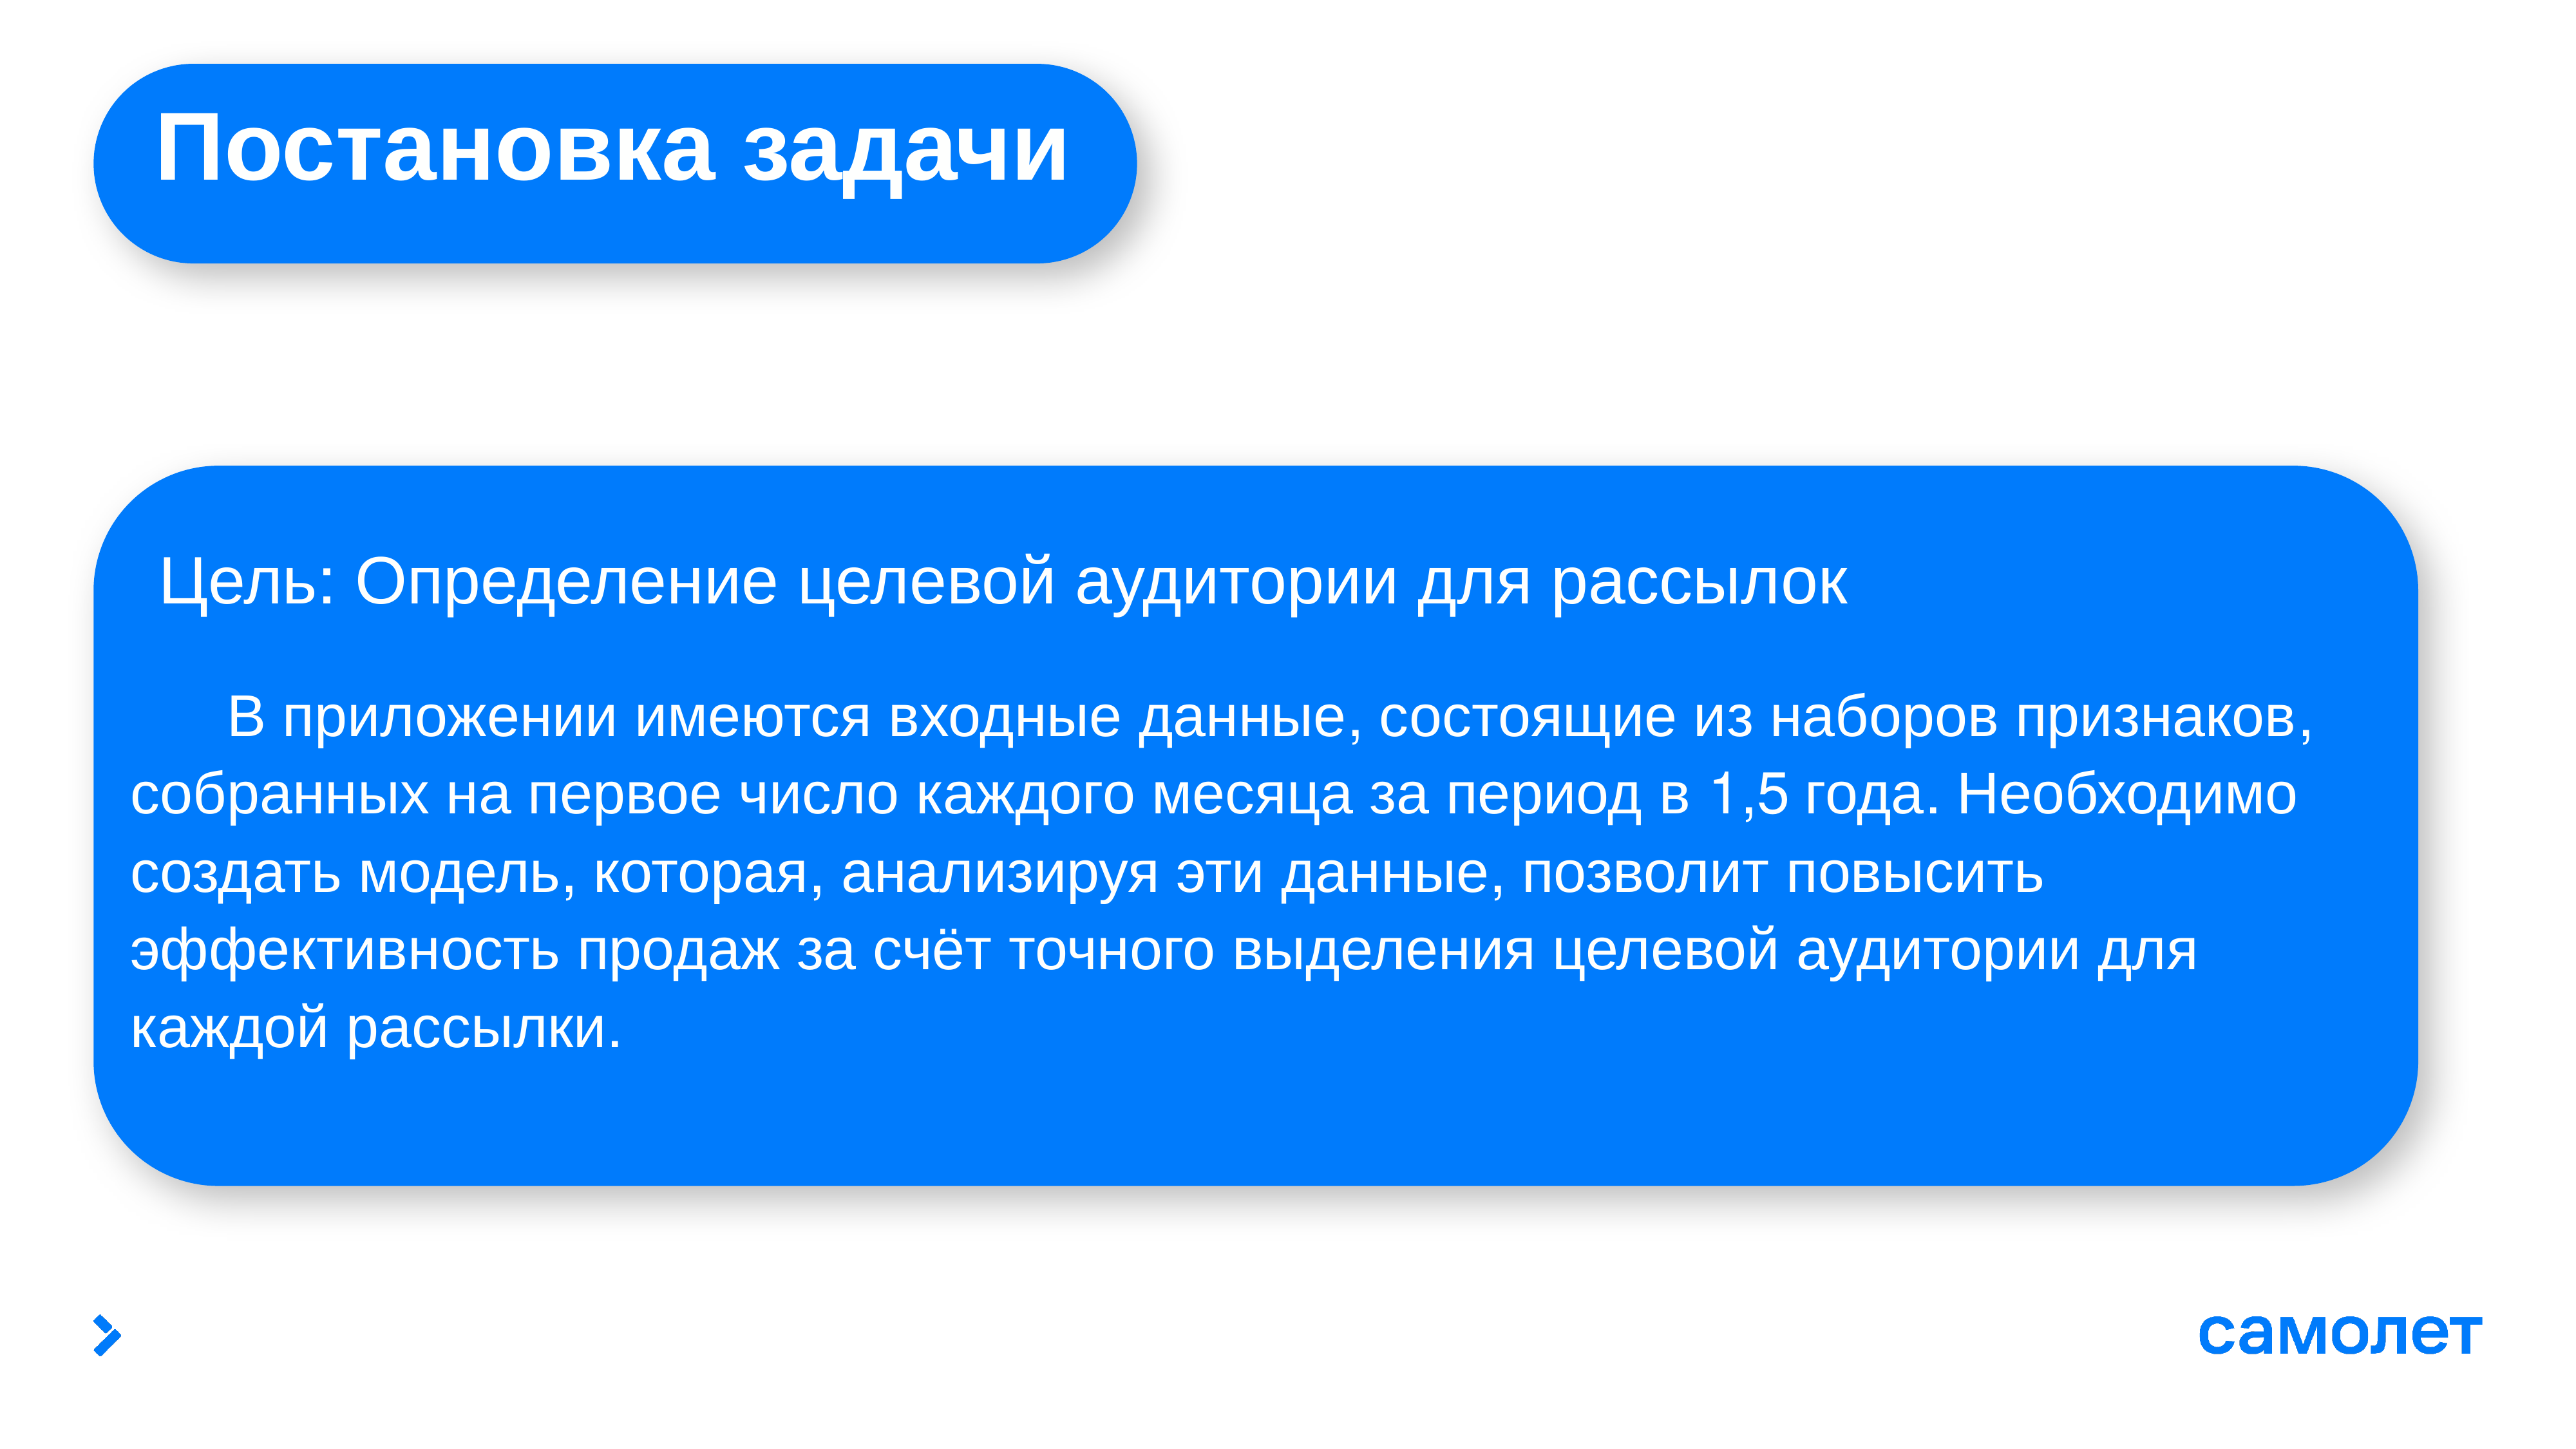

# Постановка задачи
	В приложении имеются входные данные, состоящие из наборов признаков, собранных на первое число каждого месяца за период в 1,5 года. Необходимо создать модель, которая, анализируя эти данные, позволит повысить эффективность продаж за счёт точного выделения целевой аудитории для каждой рассылки.
Цель: Определение целевой аудитории для рассылок